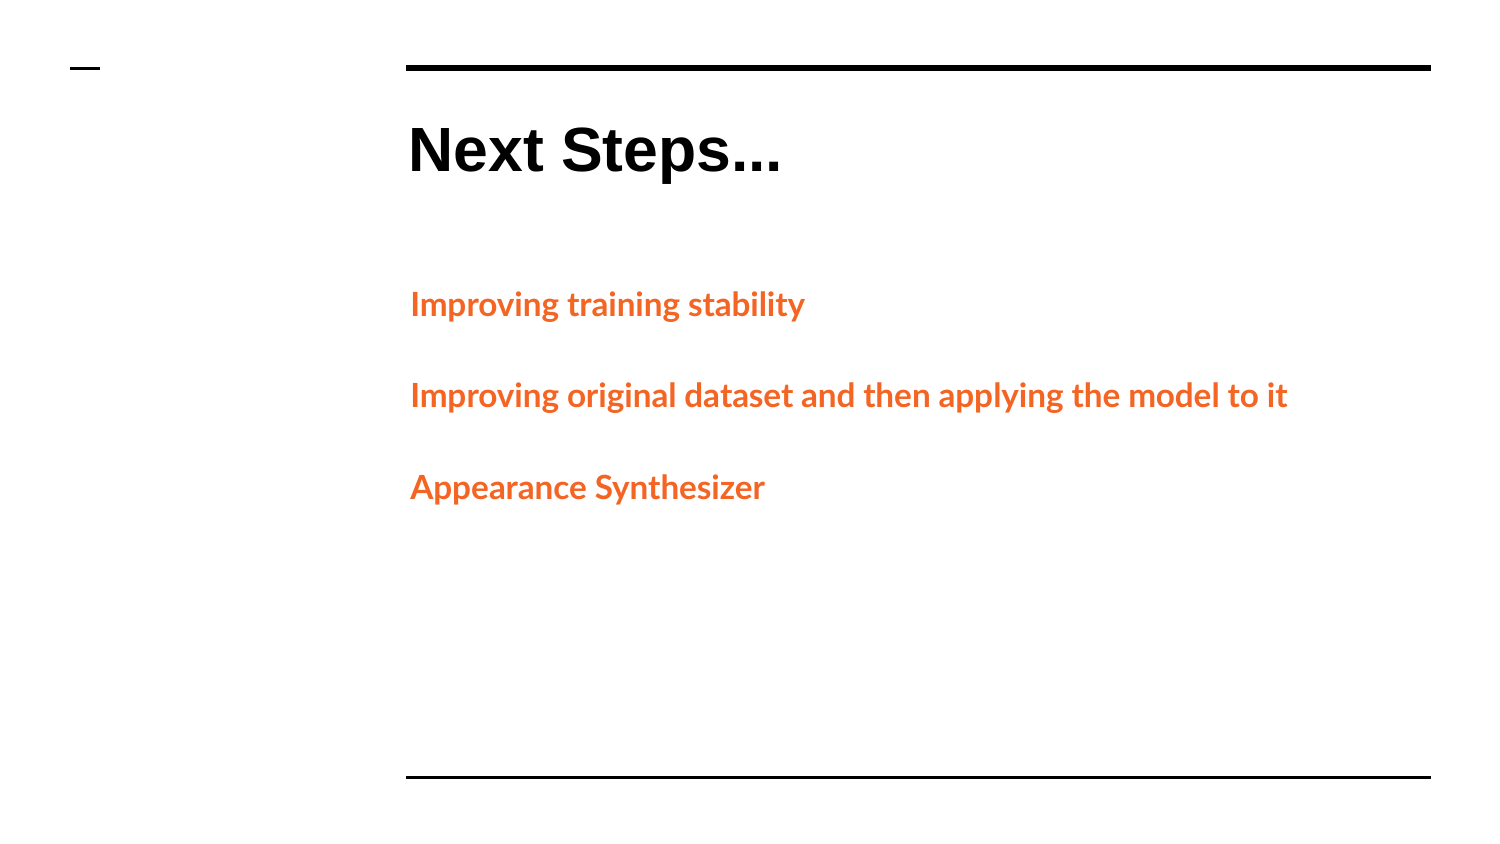

# Next Steps...
Improving training stability

Improving original dataset and then applying the model to it

Appearance Synthesizer